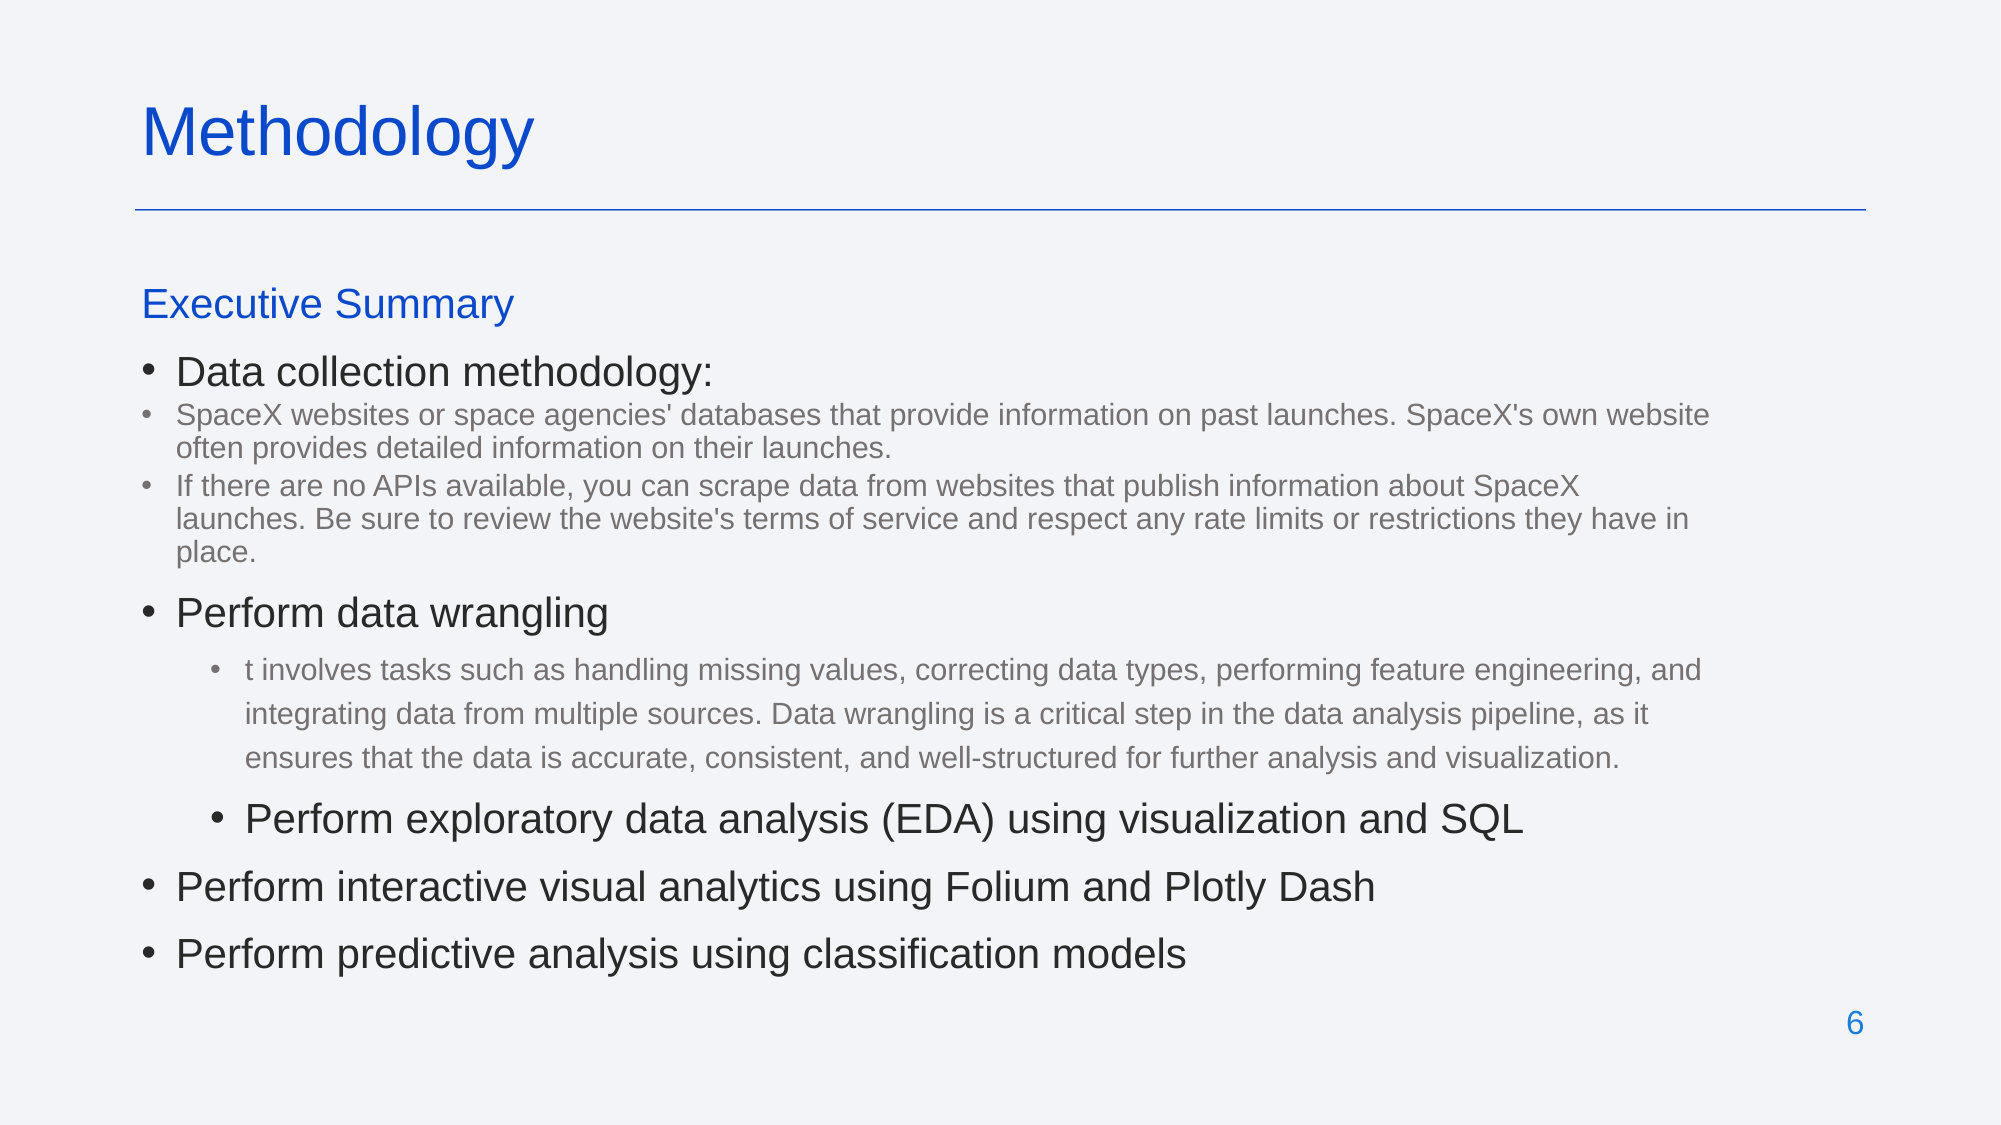

Methodology
Executive Summary
Data collection methodology:
SpaceX websites or space agencies' databases that provide information on past launches. SpaceX's own website often provides detailed information on their launches.​
If there are no APIs available, you can scrape data from websites that publish information about SpaceX launches. Be sure to review the website's terms of service and respect any rate limits or restrictions they have in place.​
Perform data wrangling
t involves tasks such as handling missing values, correcting data types, performing feature engineering, and integrating data from multiple sources. Data wrangling is a critical step in the data analysis pipeline, as it ensures that the data is accurate, consistent, and well-structured for further analysis and visualization.
Perform exploratory data analysis (EDA) using visualization and SQL
Perform interactive visual analytics using Folium and Plotly Dash
Perform predictive analysis using classification models

6